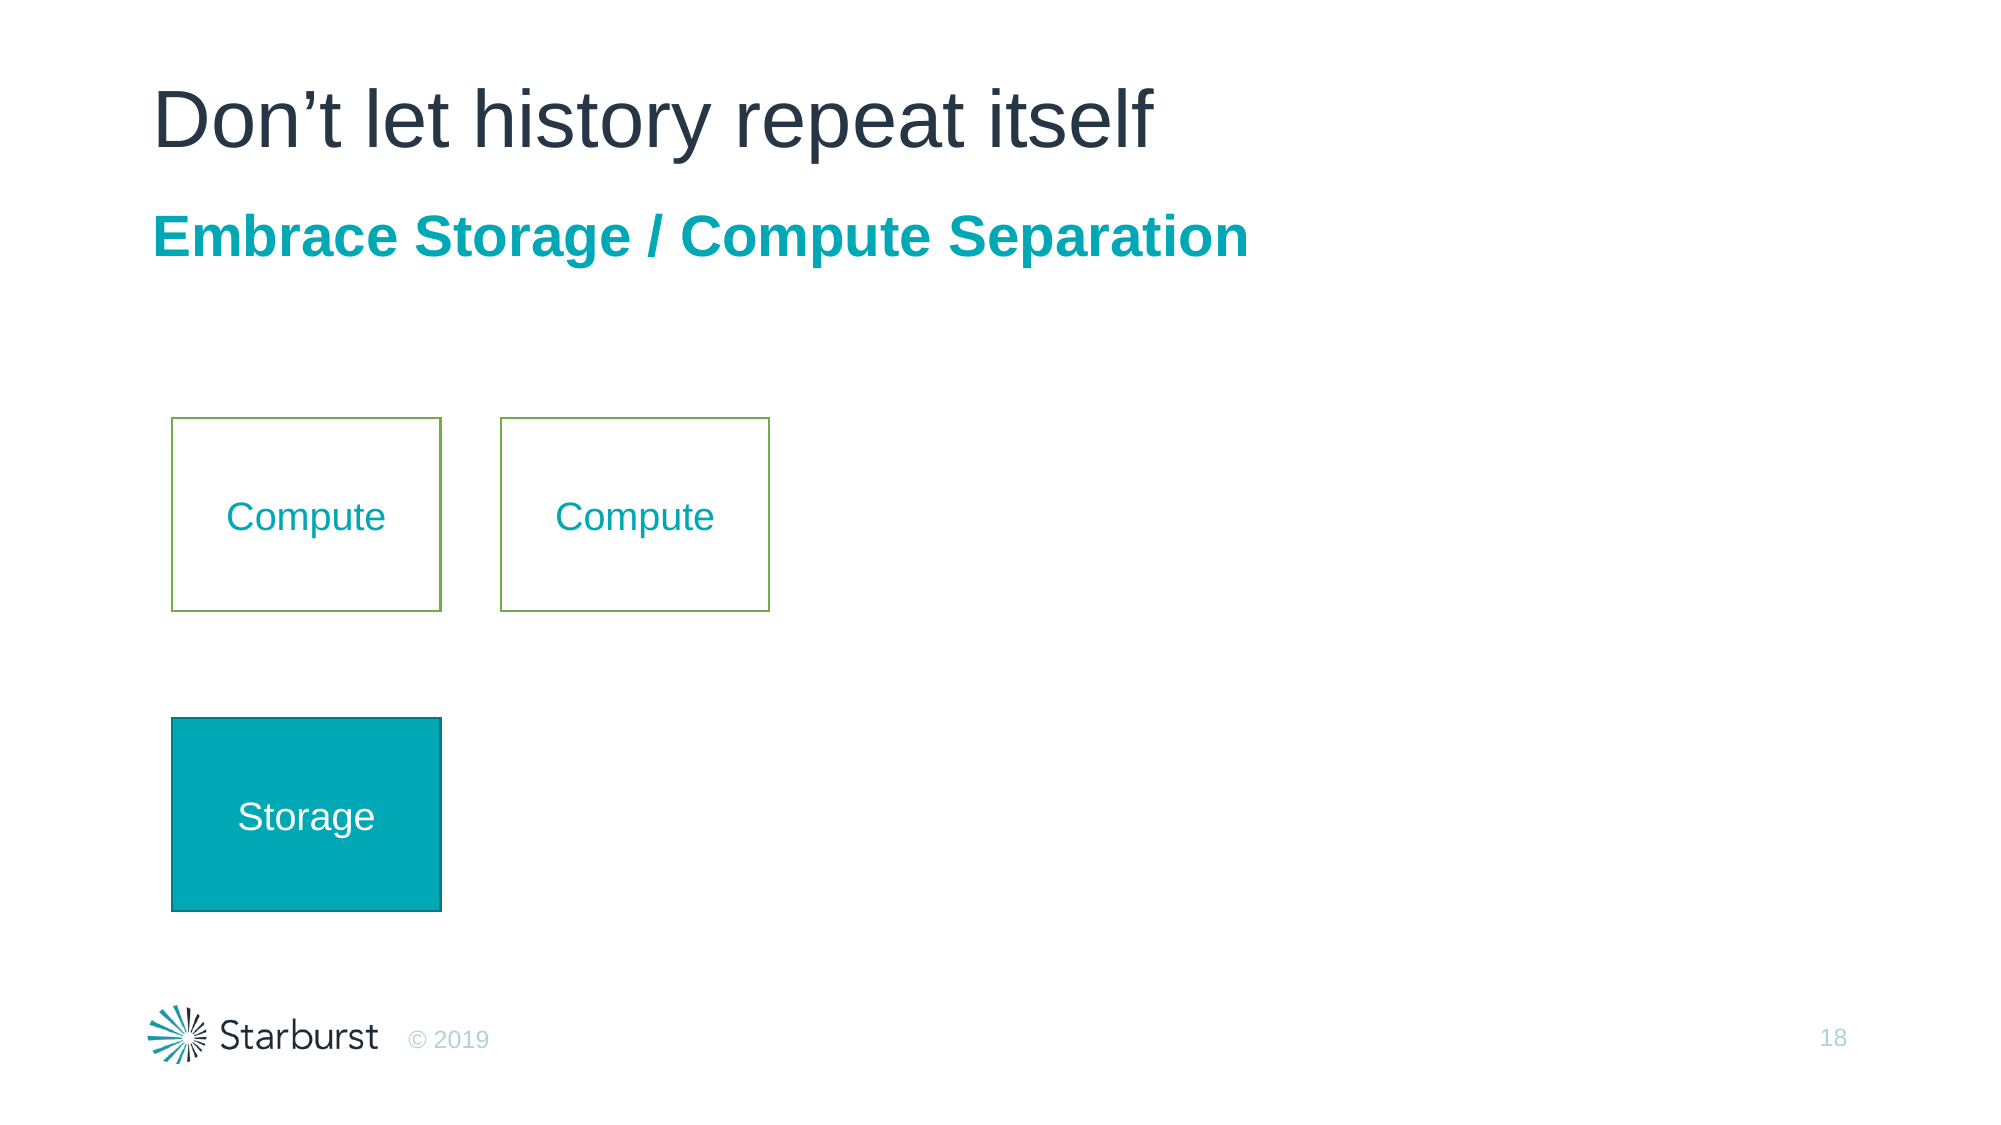

# Don’t let history repeat itself
Embrace Storage / Compute Separation

Compute
Compute
Storage
18
© 2019